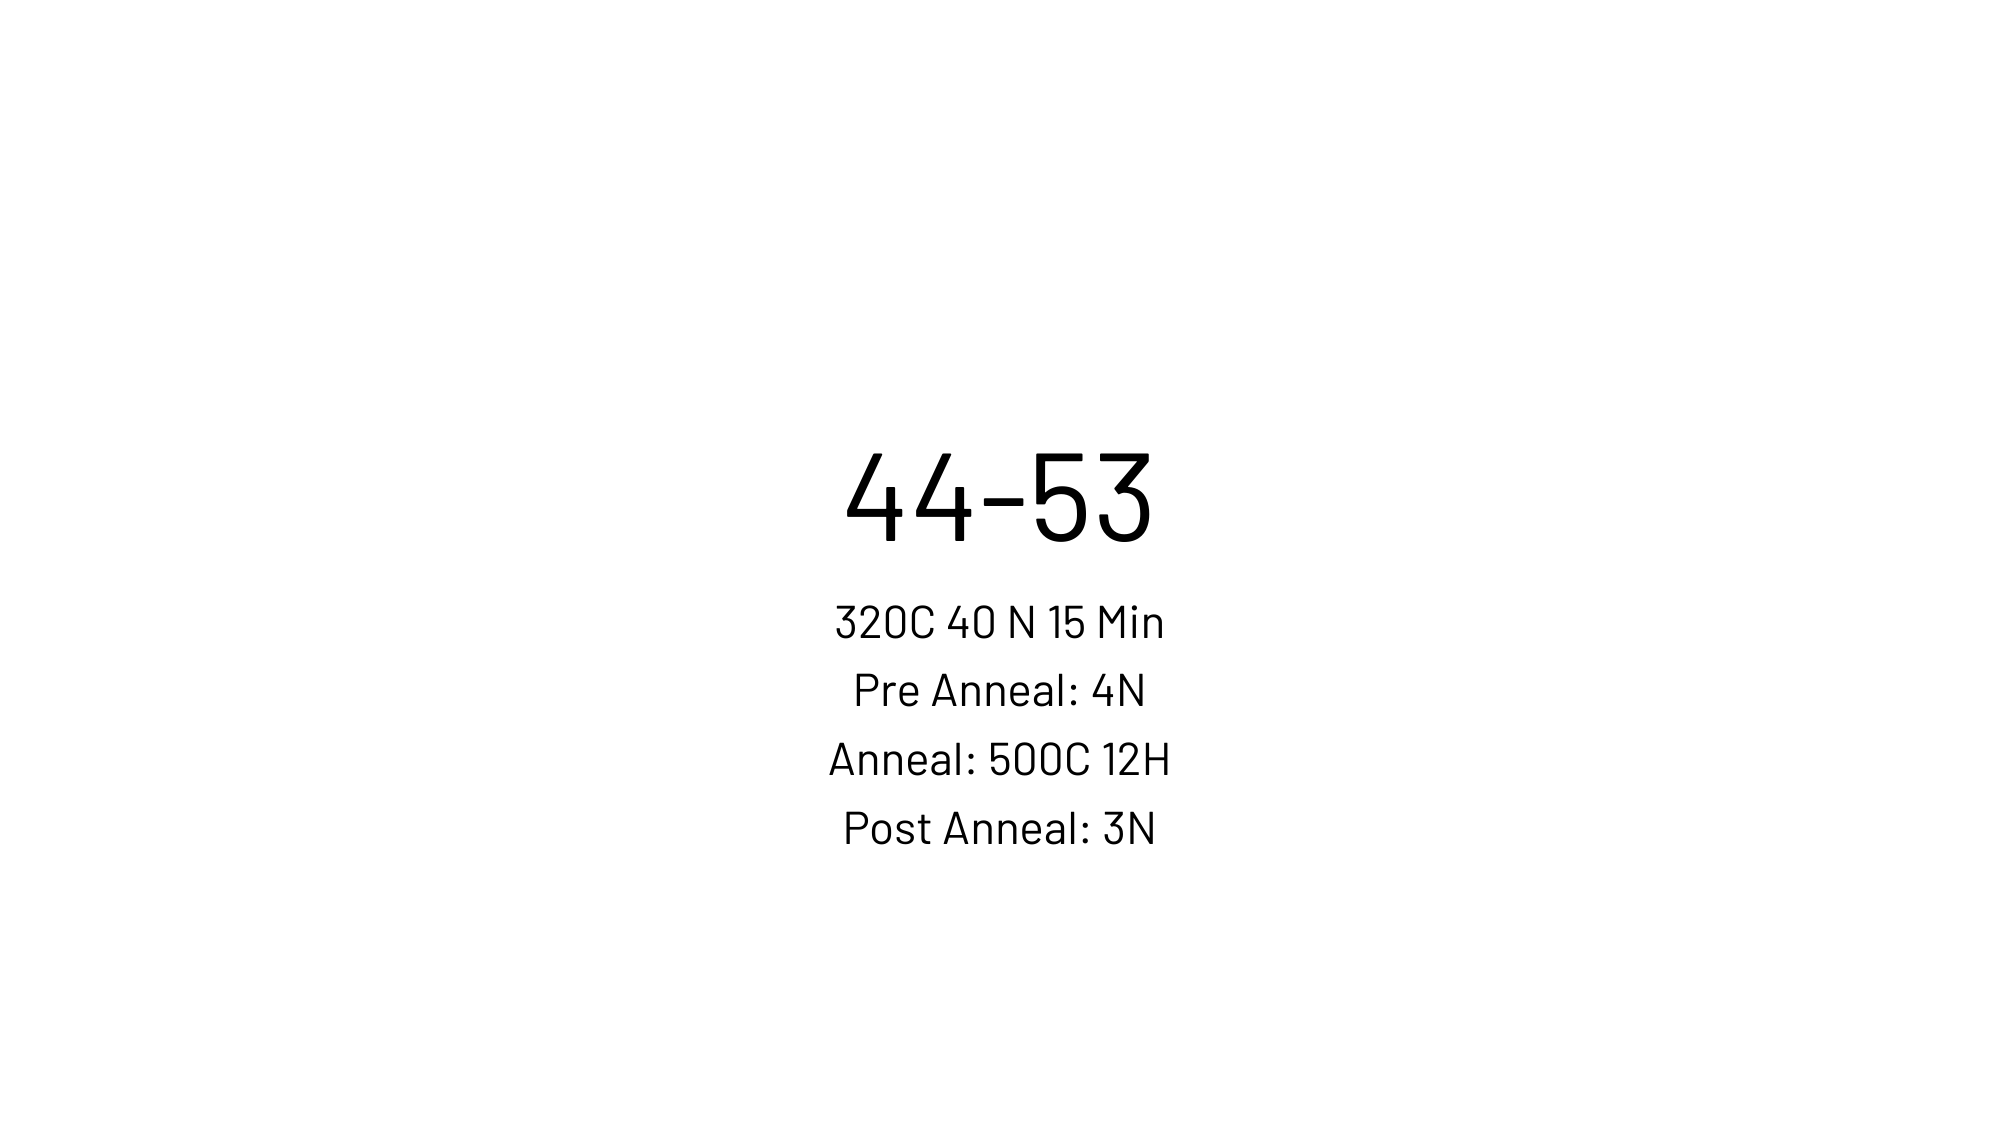

# 44-53
320C 40 N 15 Min
Pre Anneal: 4N
Anneal: 500C 12H
Post Anneal: 3N